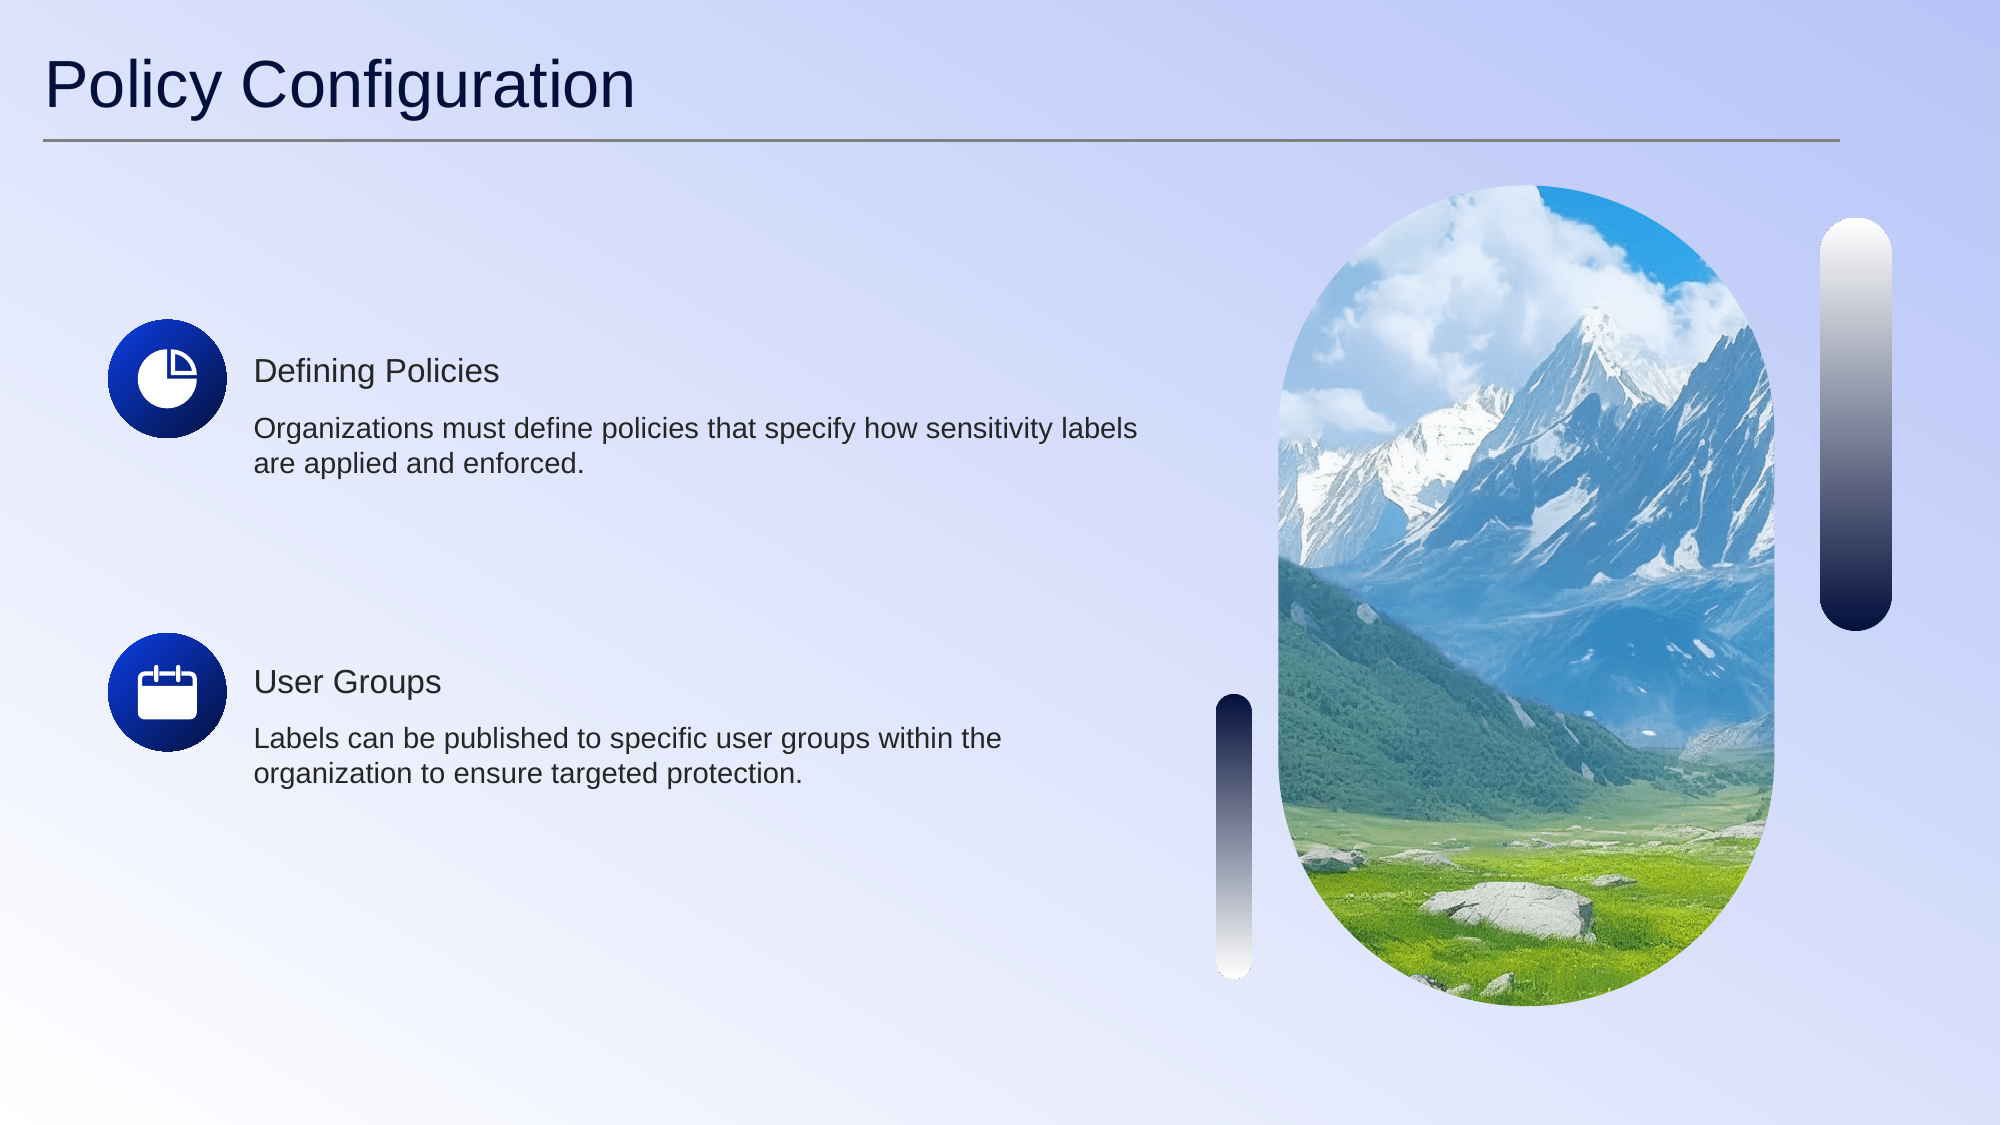

Policy Configuration

Defining Policies

Organizations must define policies that specify how sensitivity labels are applied and enforced.
User Groups

Labels can be published to specific user groups within the organization to ensure targeted protection.